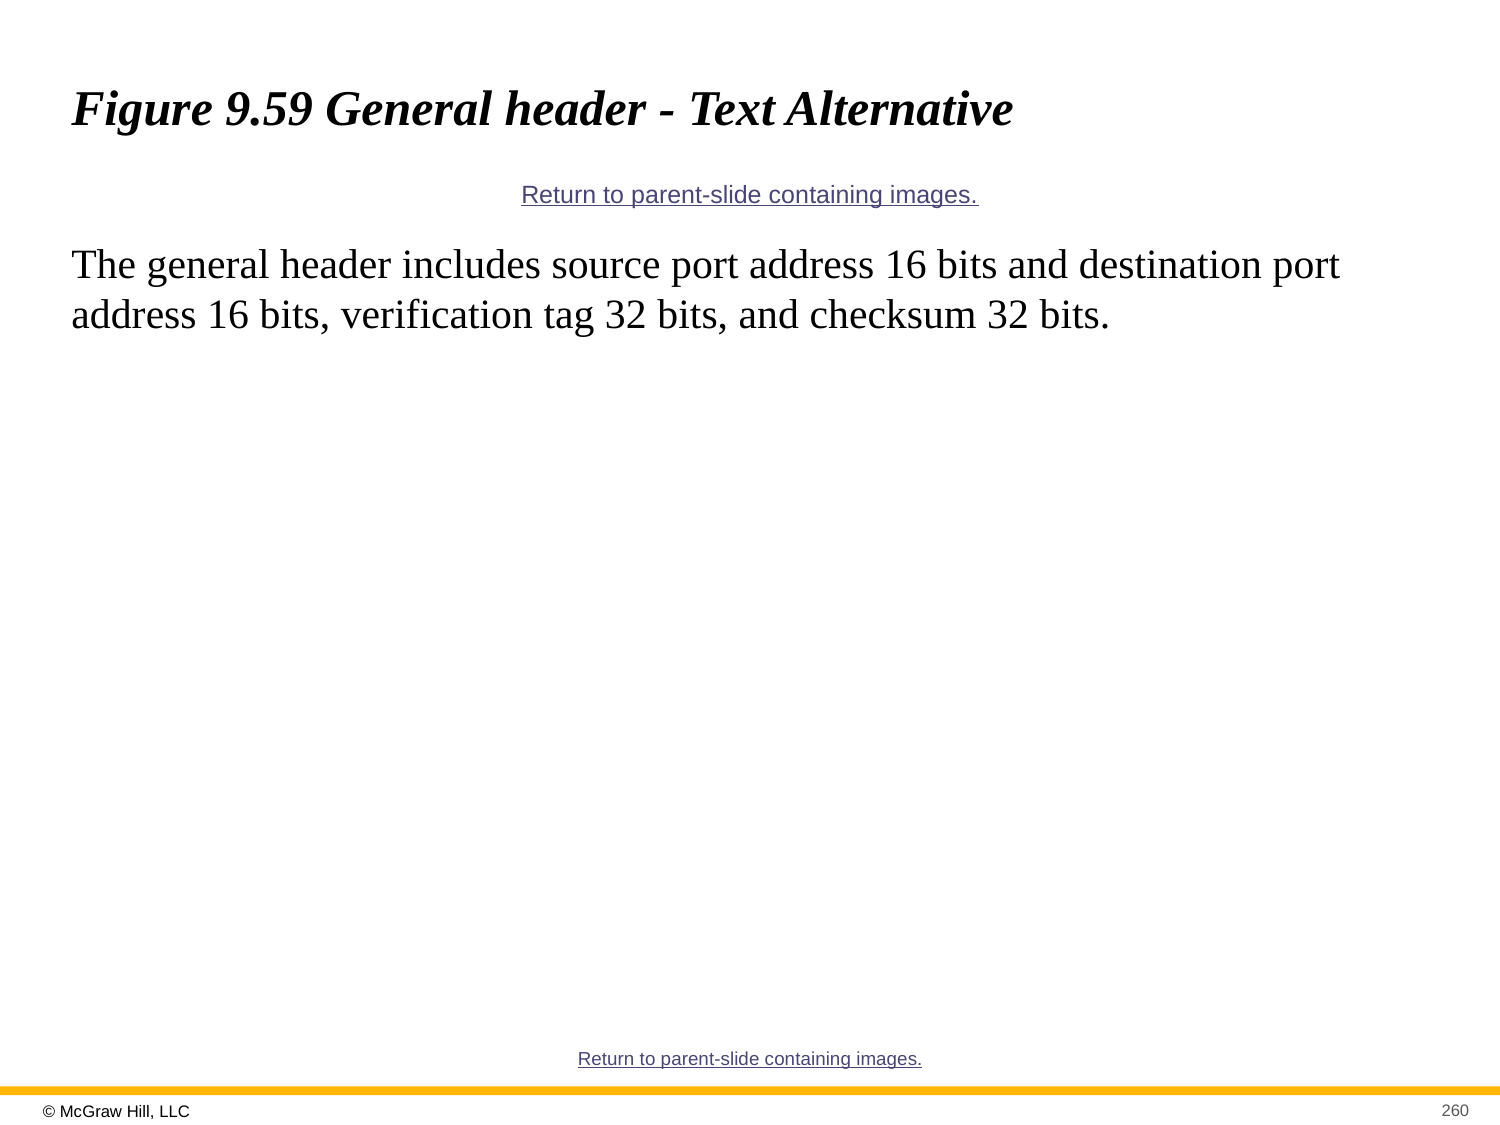

# Figure 9.59 General header - Text Alternative
Return to parent-slide containing images.
The general header includes source port address 16 bits and destination port address 16 bits, verification tag 32 bits, and checksum 32 bits.
Return to parent-slide containing images.
260